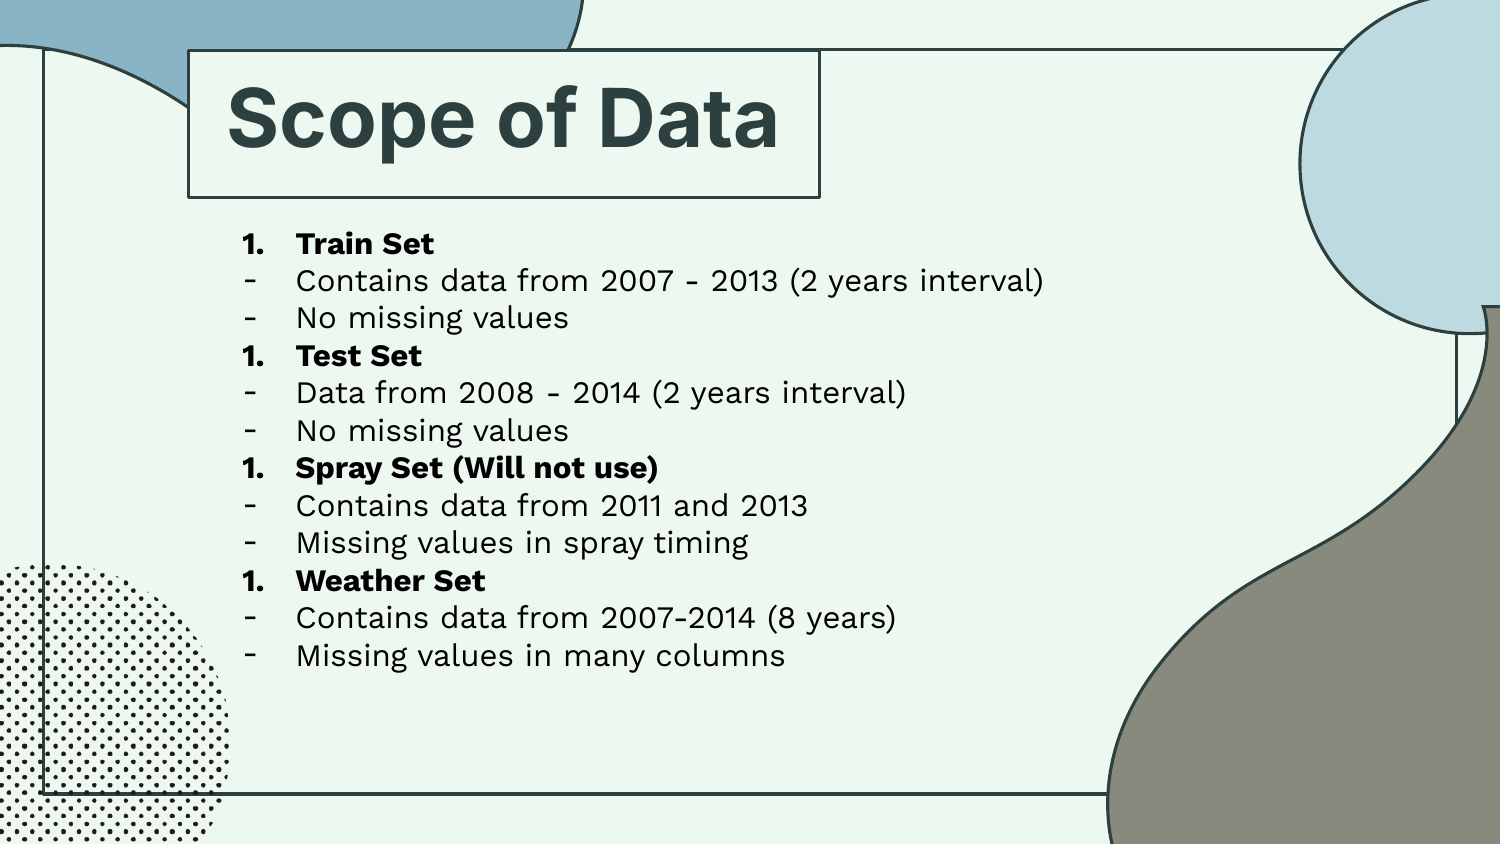

# Scope of Data
Train Set
Contains data from 2007 - 2013 (2 years interval)
No missing values
Test Set
Data from 2008 - 2014 (2 years interval)
No missing values
Spray Set (Will not use)
Contains data from 2011 and 2013
Missing values in spray timing
Weather Set
Contains data from 2007-2014 (8 years)
Missing values in many columns